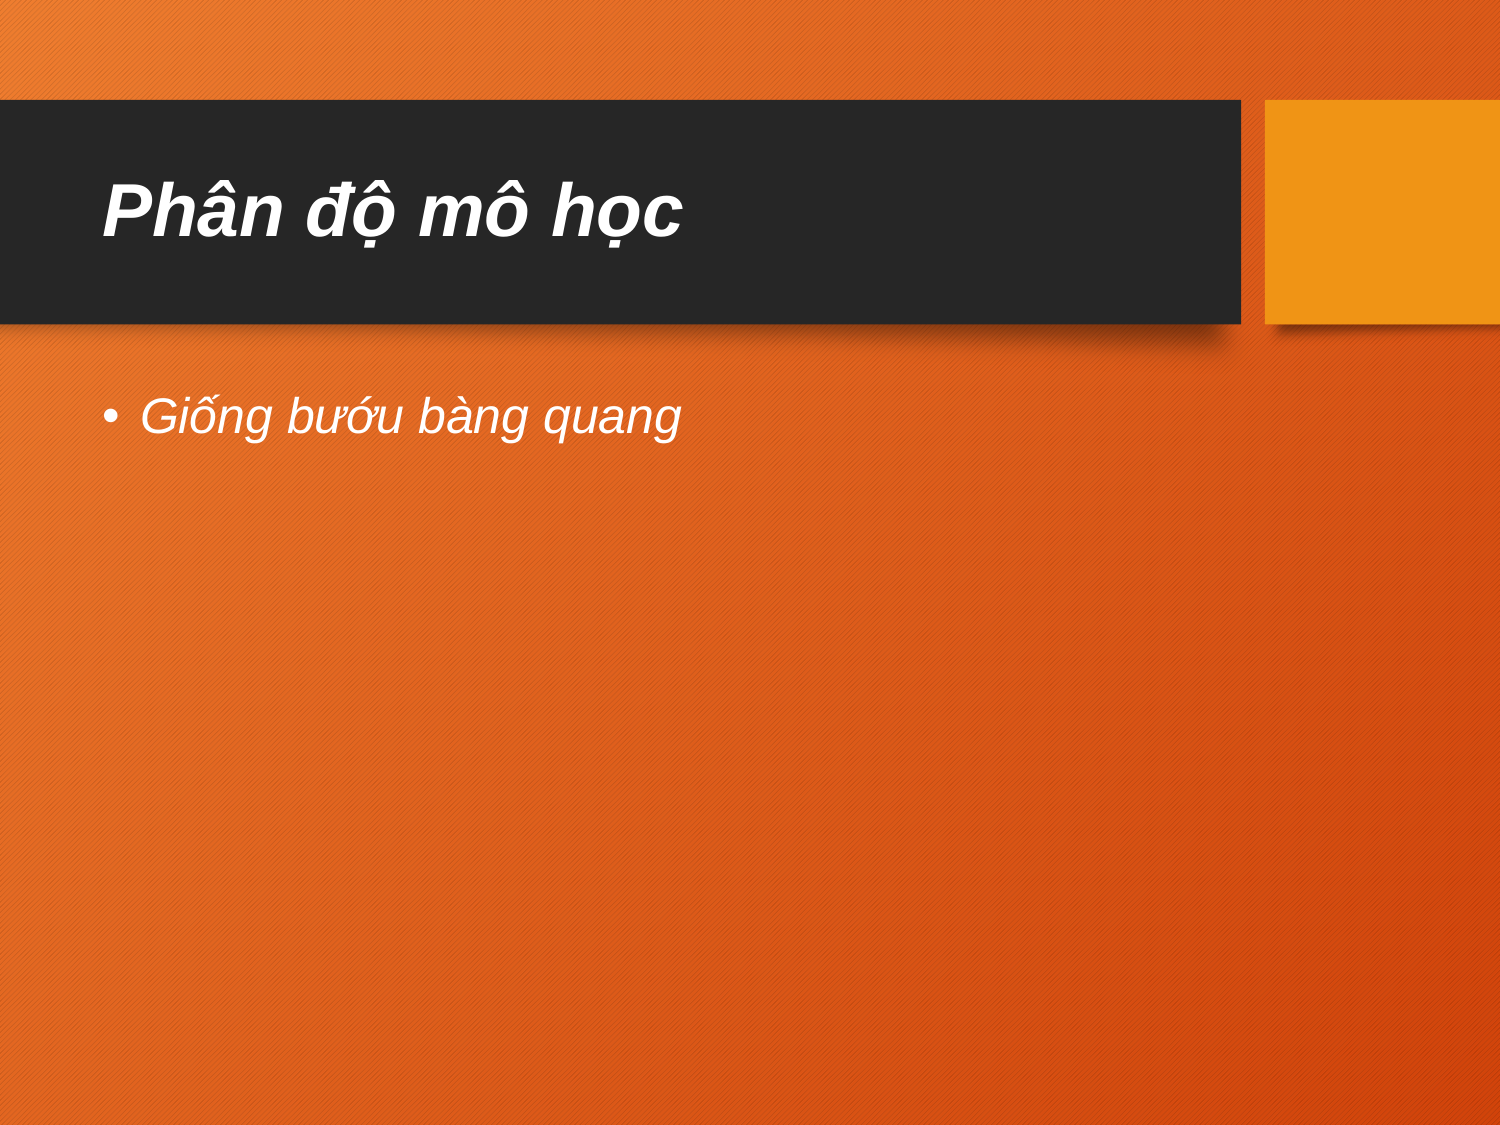

# Phân độ mô học
Giống bướu bàng quang